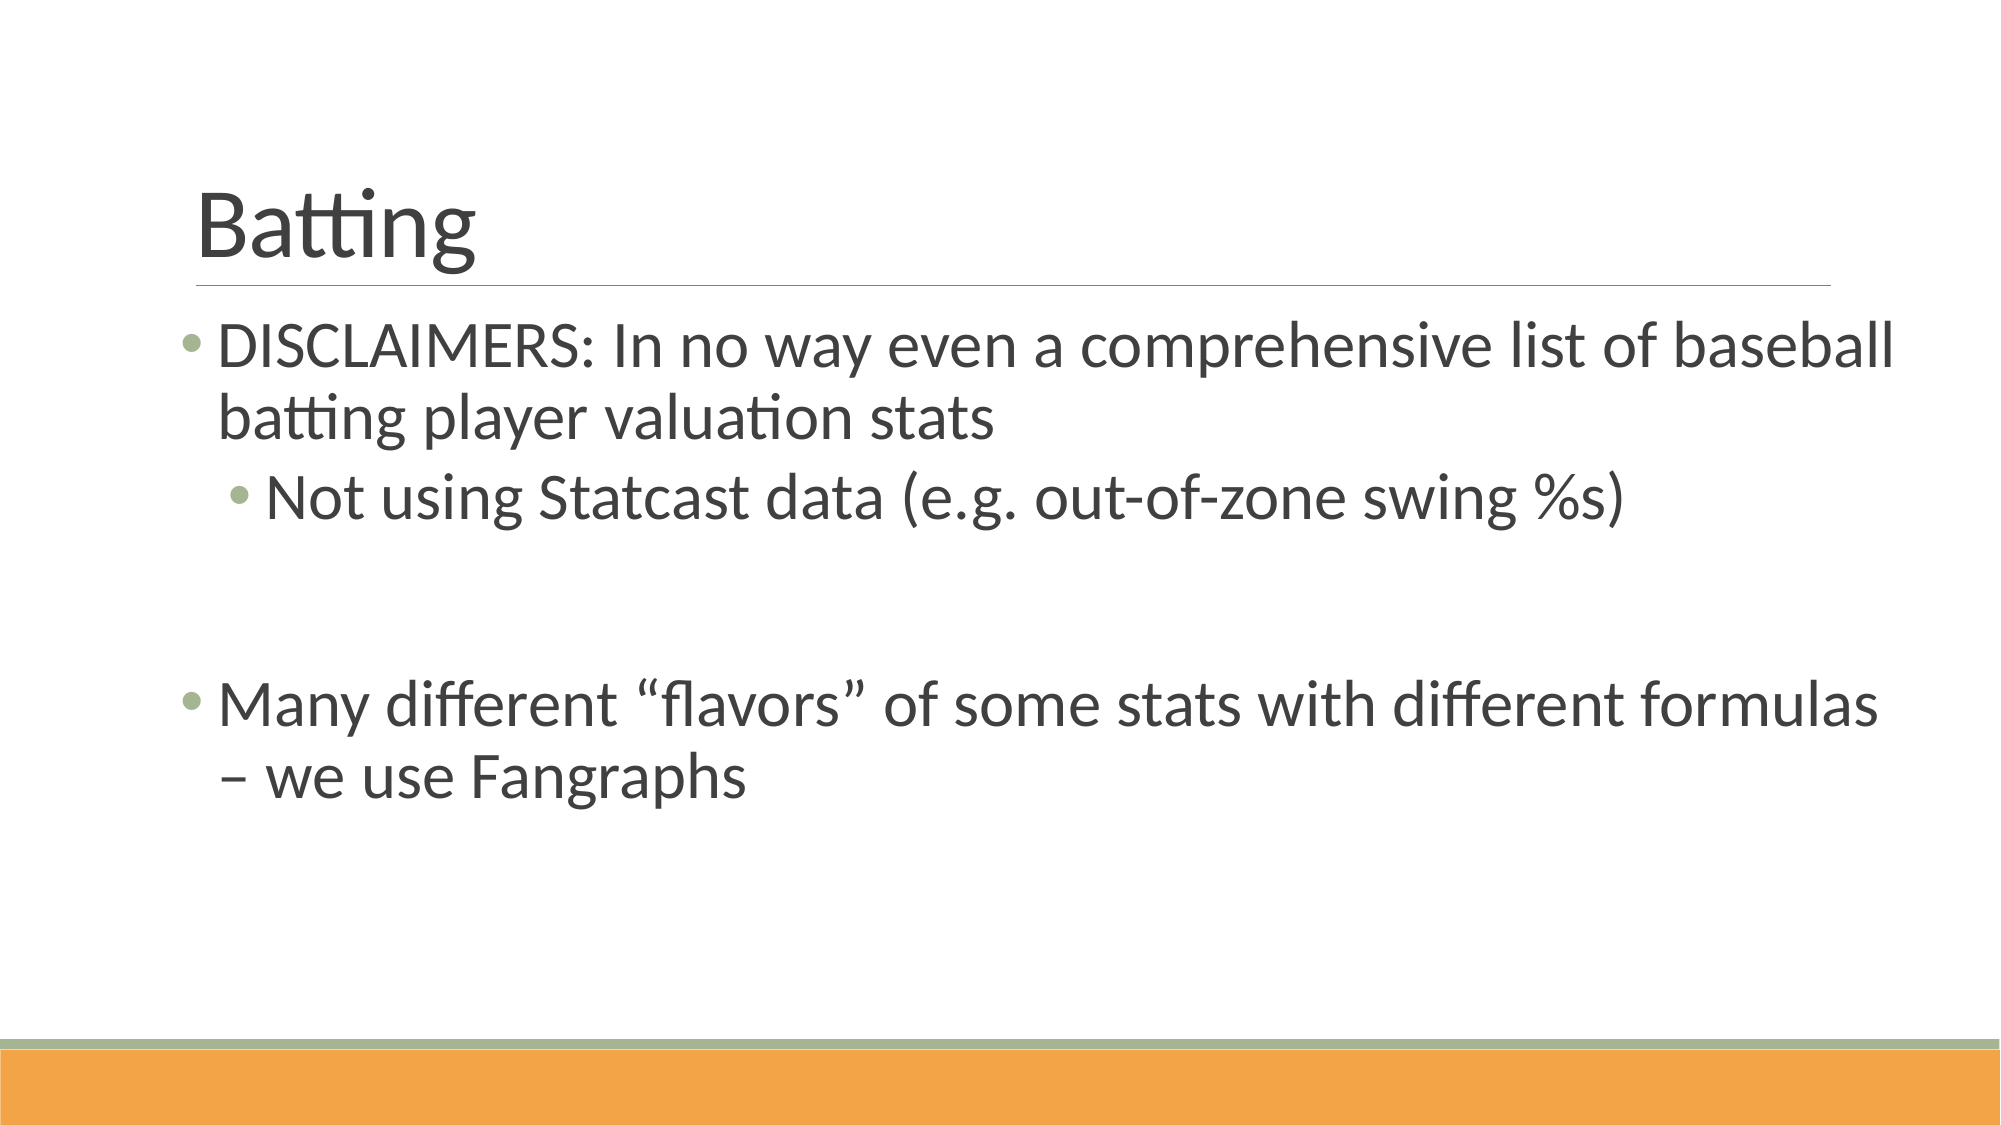

# Batting
DISCLAIMERS: In no way even a comprehensive list of baseball batting player valuation stats
Not using Statcast data (e.g. out-of-zone swing %s)

Many different “flavors” of some stats with different formulas – we use Fangraphs